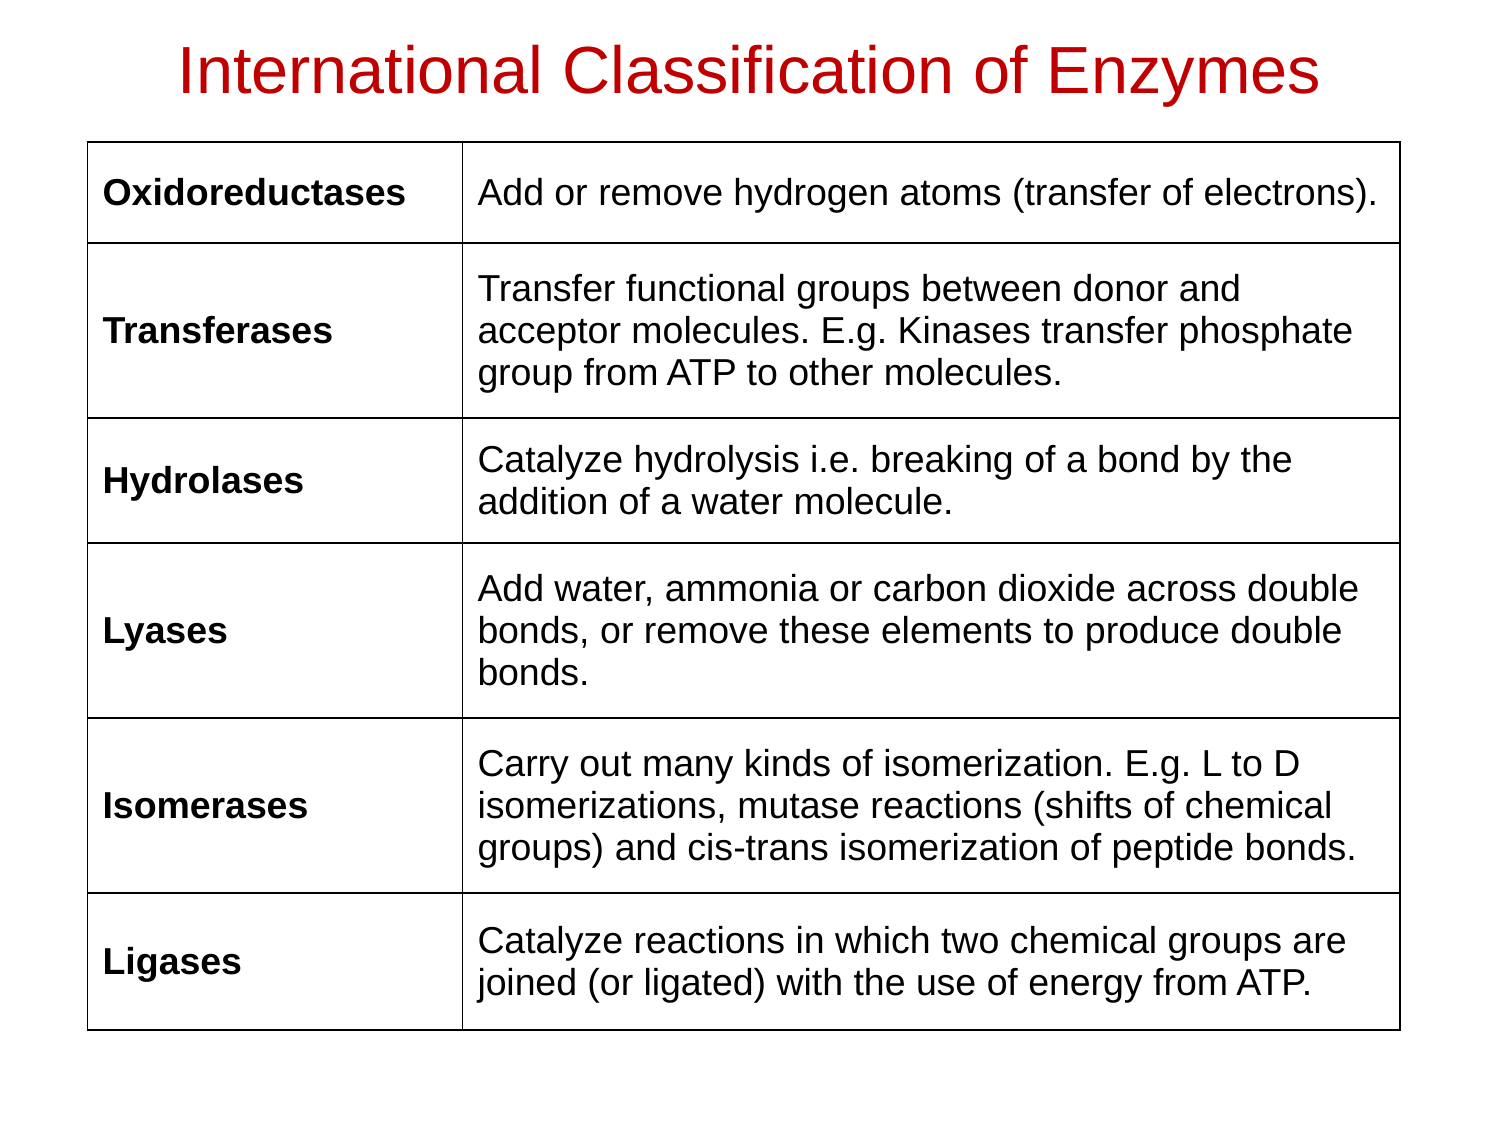

International Classification of Enzymes
| Oxidoreductases | Add or remove hydrogen atoms (transfer of electrons). |
| --- | --- |
| Transferases | Transfer functional groups between donor and acceptor molecules. E.g. Kinases transfer phosphate group from ATP to other molecules. |
| Hydrolases | Catalyze hydrolysis i.e. breaking of a bond by the addition of a water molecule. |
| Lyases | Add water, ammonia or carbon dioxide across double bonds, or remove these elements to produce double bonds. |
| Isomerases | Carry out many kinds of isomerization. E.g. L to D isomerizations, mutase reactions (shifts of chemical groups) and cis-trans isomerization of peptide bonds. |
| Ligases | Catalyze reactions in which two chemical groups are joined (or ligated) with the use of energy from ATP. |